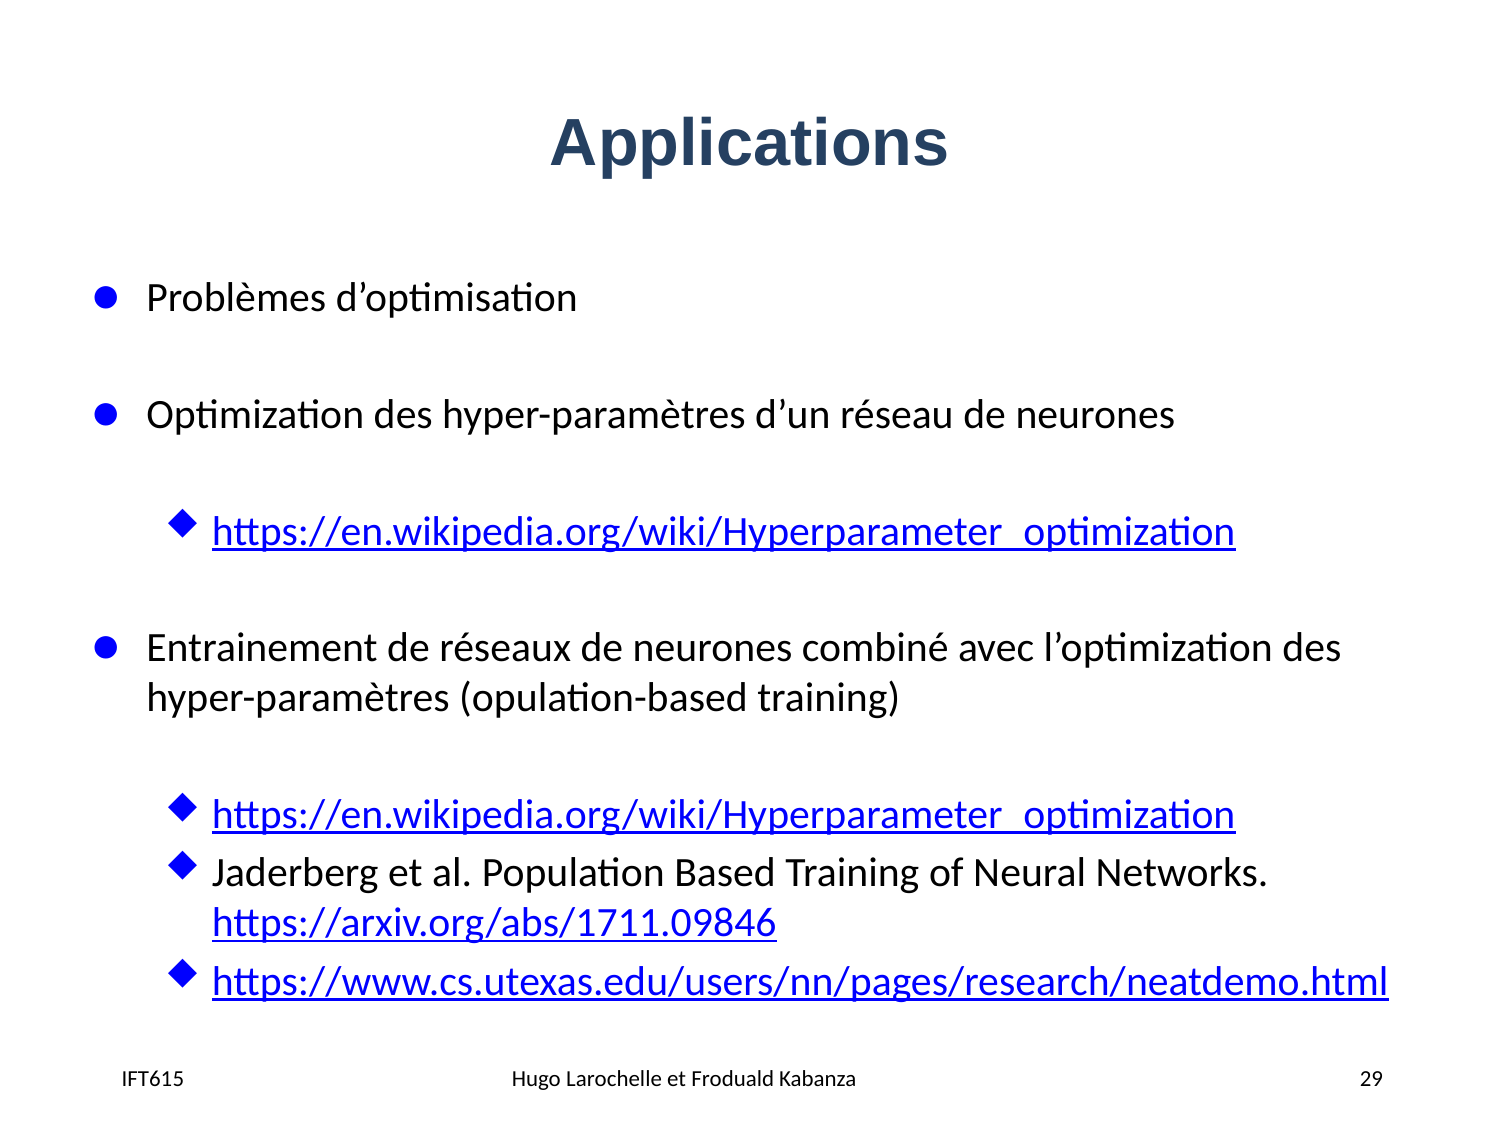

# Applications
Problèmes d’optimisation

Optimization des hyper-paramètres d’un réseau de neurones

https://en.wikipedia.org/wiki/Hyperparameter_optimization

Entrainement de réseaux de neurones combiné avec l’optimization des hyper-paramètres (opulation-based training)

https://en.wikipedia.org/wiki/Hyperparameter_optimization
Jaderberg et al. Population Based Training of Neural Networks. https://arxiv.org/abs/1711.09846
https://www.cs.utexas.edu/users/nn/pages/research/neatdemo.html
IFT615
Hugo Larochelle et Froduald Kabanza
29